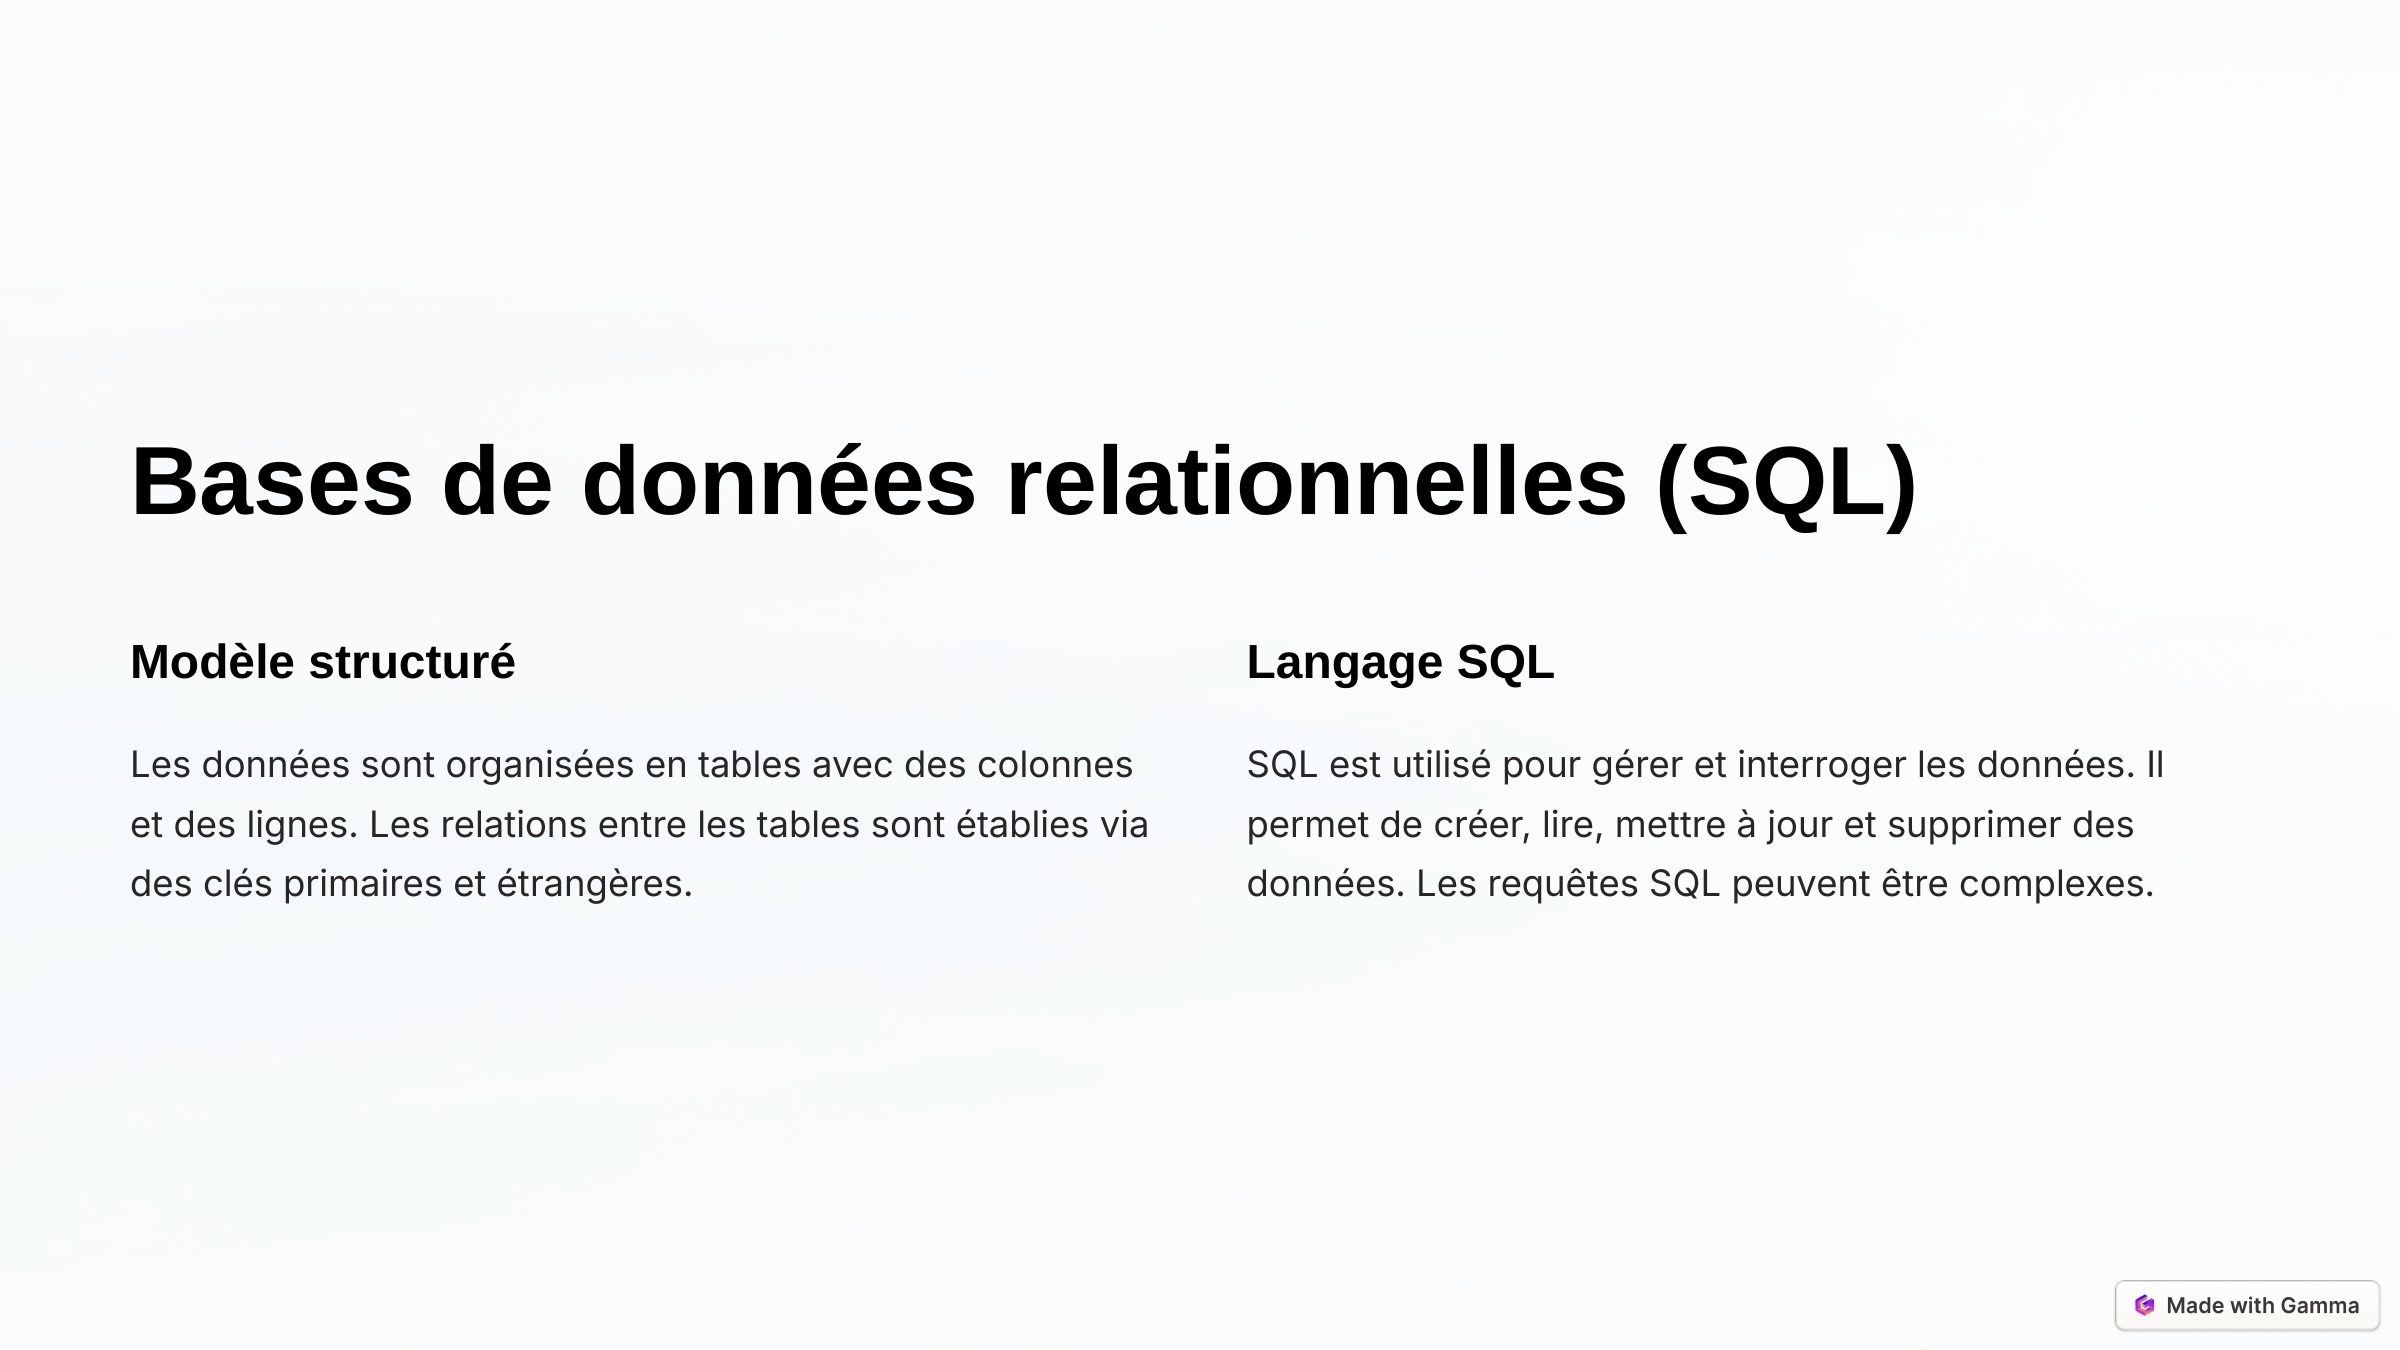

Bases de données relationnelles (SQL)
Modèle structuré
Langage SQL
Les données sont organisées en tables avec des colonnes et des lignes. Les relations entre les tables sont établies via des clés primaires et étrangères.
SQL est utilisé pour gérer et interroger les données. Il permet de créer, lire, mettre à jour et supprimer des données. Les requêtes SQL peuvent être complexes.